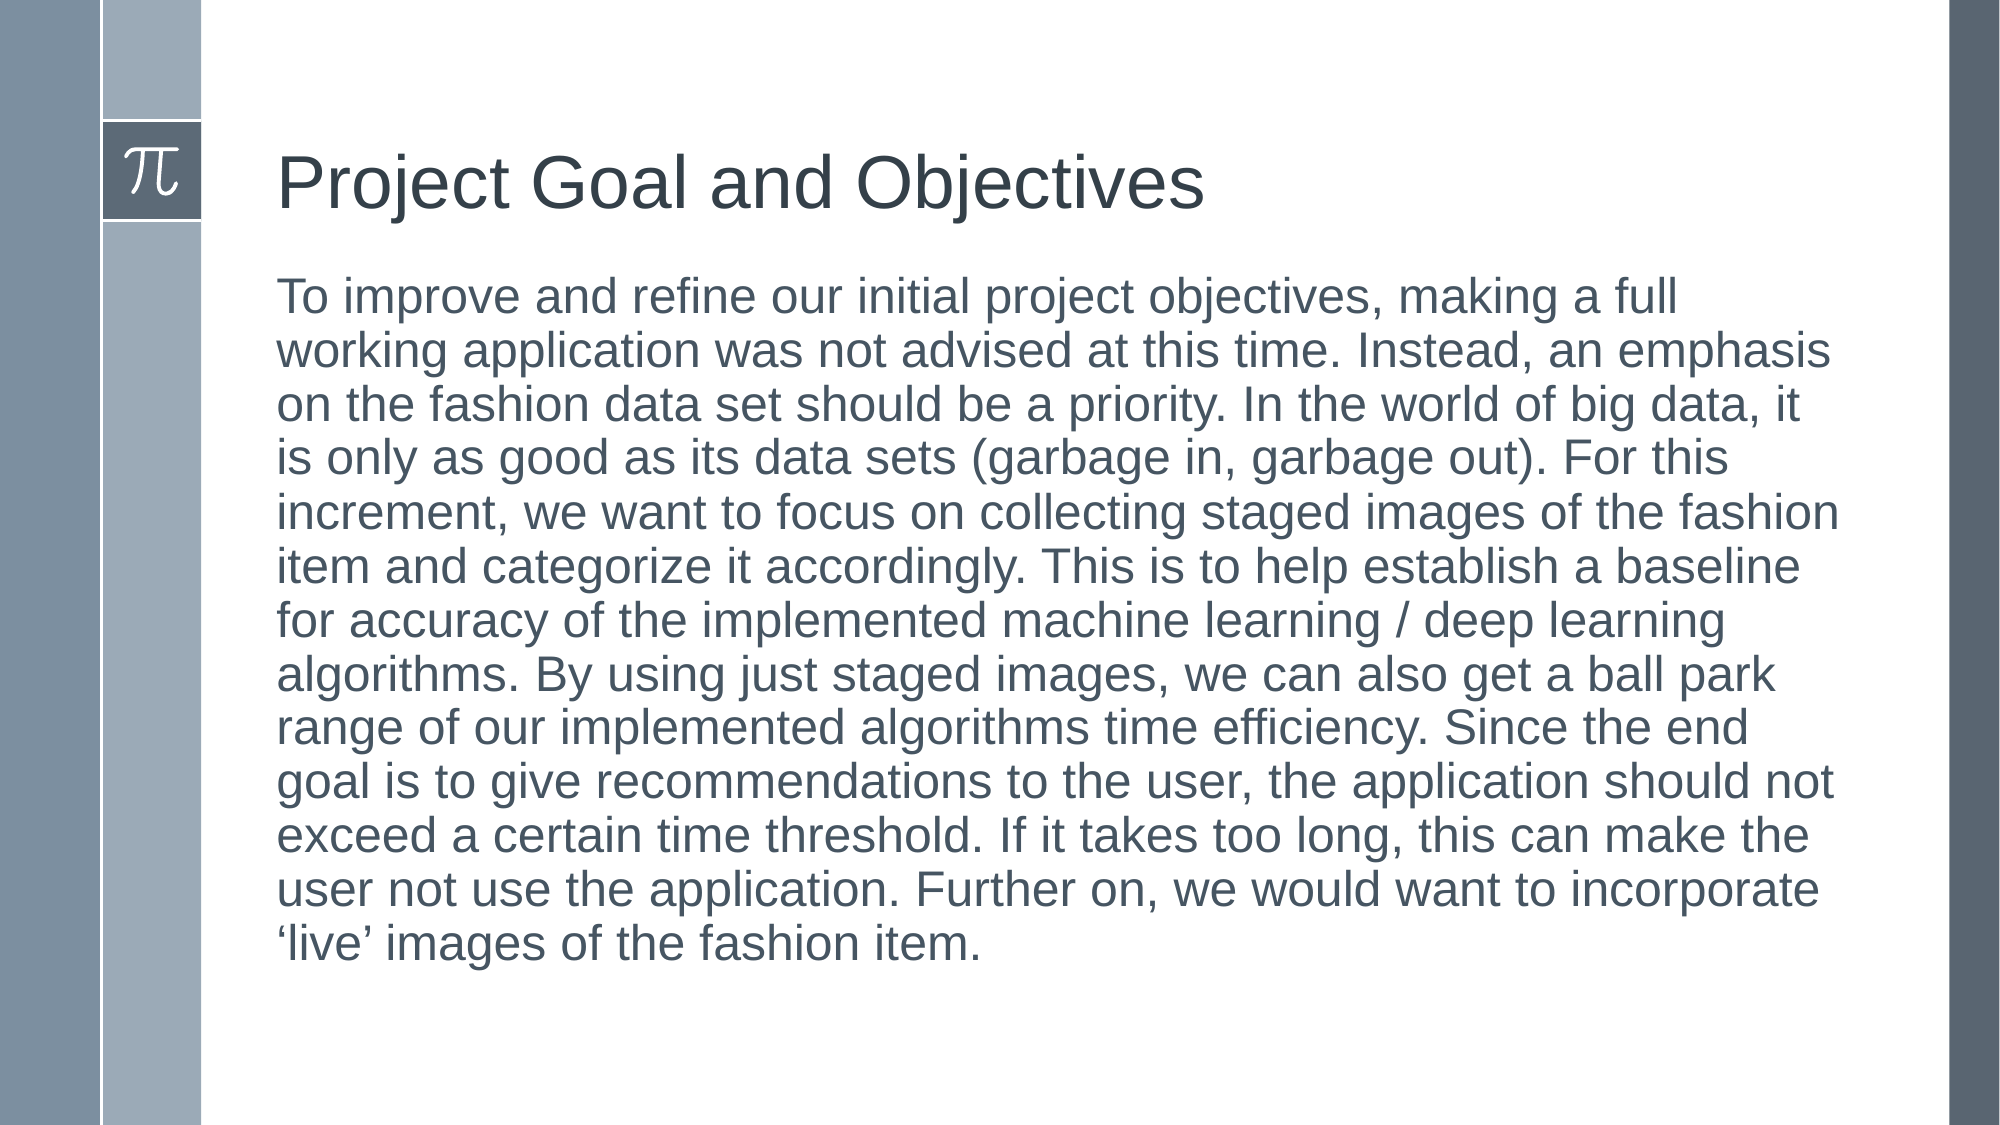

# Project Goal and Objectives
To improve and refine our initial project objectives, making a full working application was not advised at this time. Instead, an emphasis on the fashion data set should be a priority. In the world of big data, it is only as good as its data sets (garbage in, garbage out). For this increment, we want to focus on collecting staged images of the fashion item and categorize it accordingly. This is to help establish a baseline for accuracy of the implemented machine learning / deep learning algorithms. By using just staged images, we can also get a ball park range of our implemented algorithms time efficiency. Since the end goal is to give recommendations to the user, the application should not exceed a certain time threshold. If it takes too long, this can make the user not use the application. Further on, we would want to incorporate ‘live’ images of the fashion item.